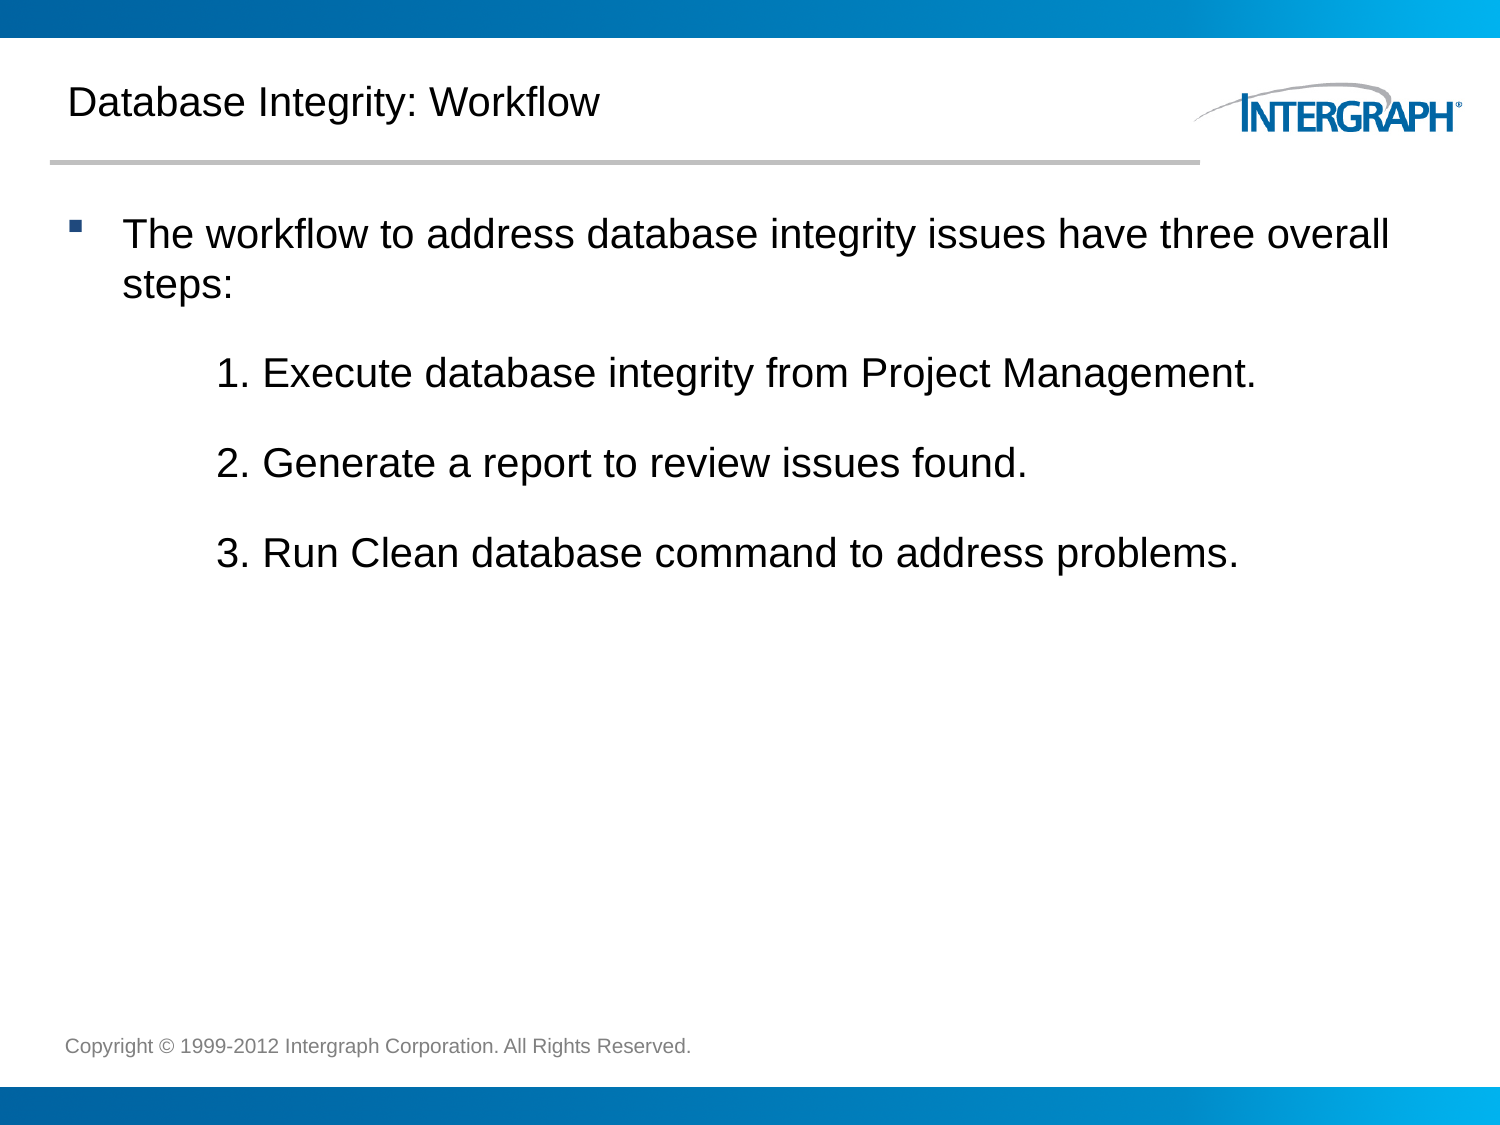

# Database Integrity: Workflow
The workflow to address database integrity issues have three overall steps:
1. Execute database integrity from Project Management.
2. Generate a report to review issues found.
3. Run Clean database command to address problems.